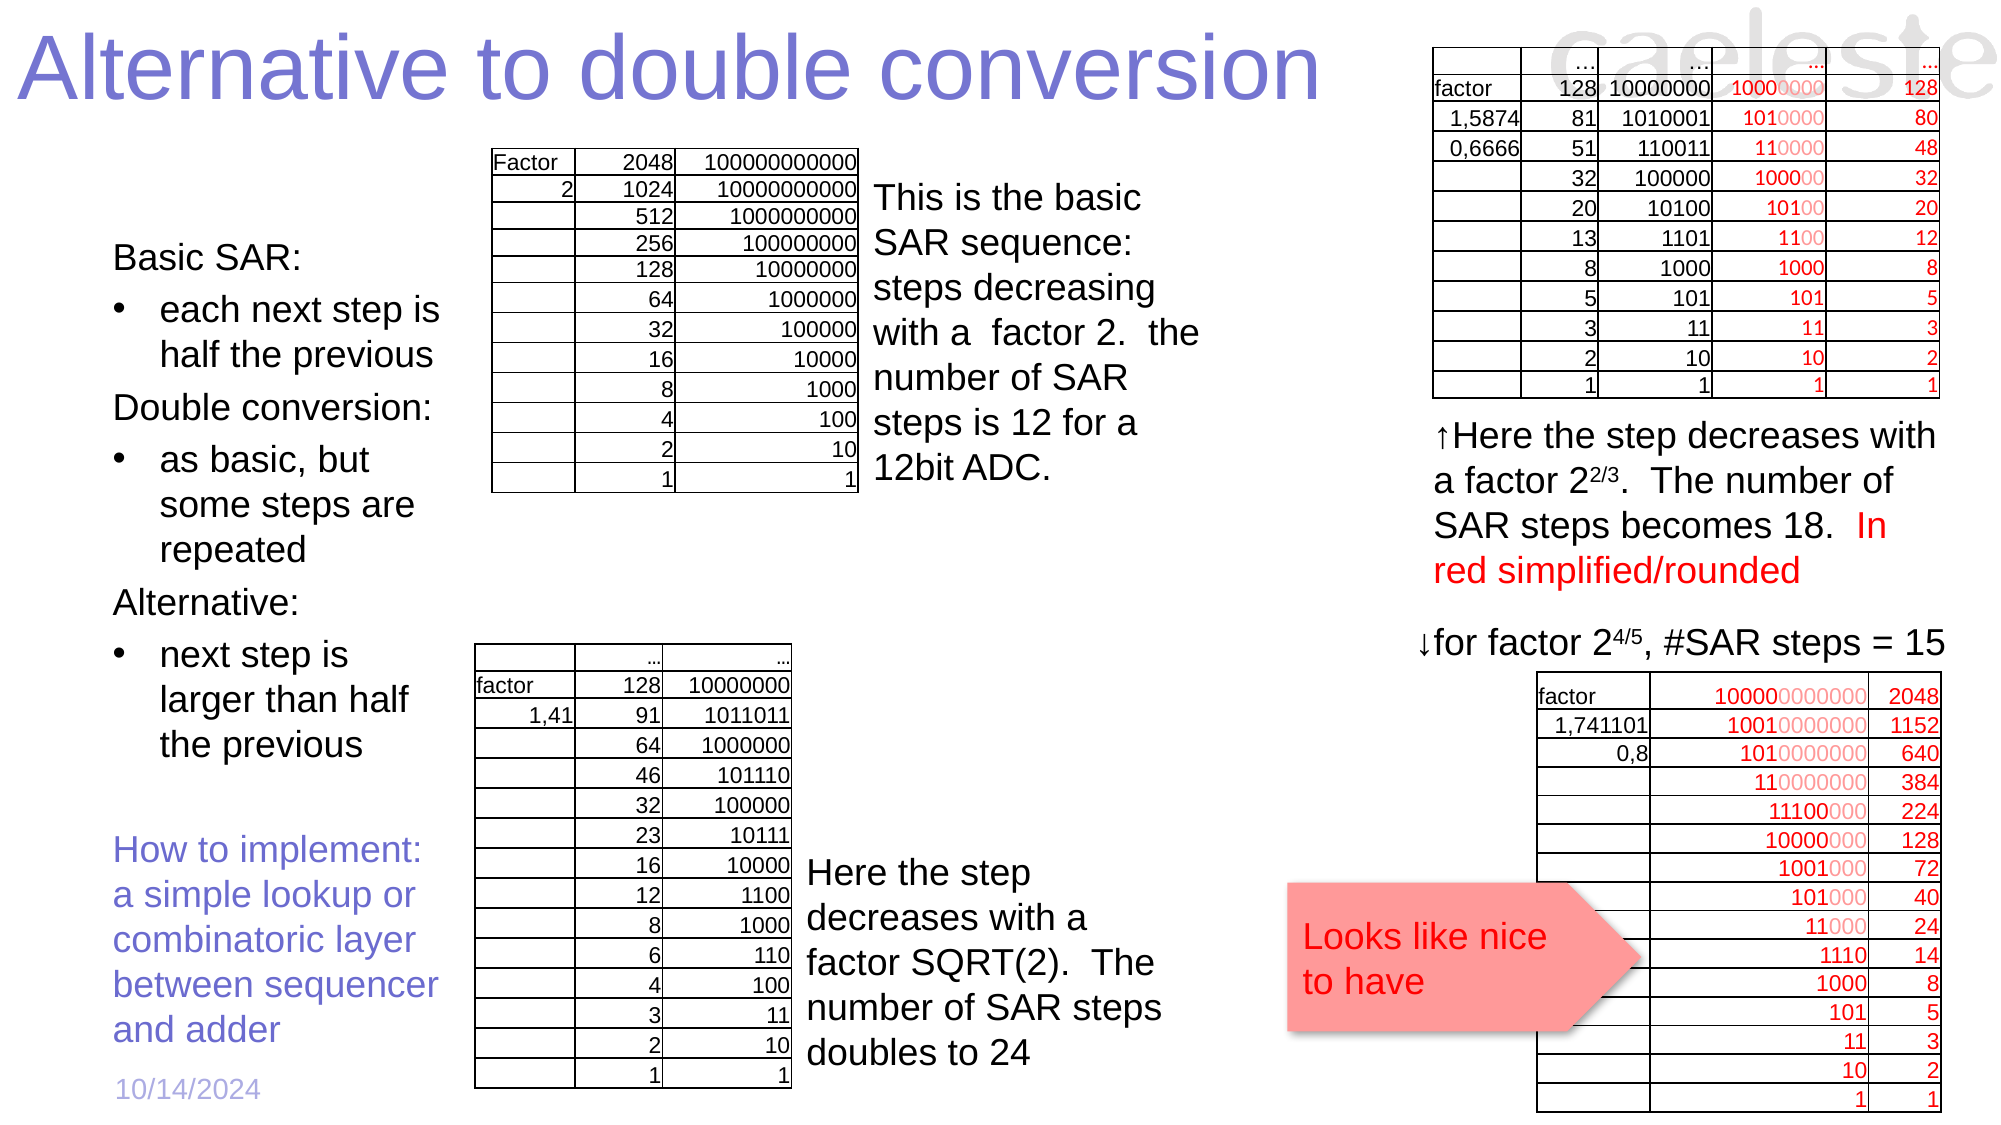

# Alternative to double conversion
|  | … | … | … | … |
| --- | --- | --- | --- | --- |
| factor | 128 | 10000000 | 10000000 | 128 |
| 1,5874 | 81 | 1010001 | 1010000 | 80 |
| 0,6666 | 51 | 110011 | 110000 | 48 |
|  | 32 | 100000 | 100000 | 32 |
|  | 20 | 10100 | 10100 | 20 |
|  | 13 | 1101 | 1100 | 12 |
|  | 8 | 1000 | 1000 | 8 |
|  | 5 | 101 | 101 | 5 |
|  | 3 | 11 | 11 | 3 |
|  | 2 | 10 | 10 | 2 |
|  | 1 | 1 | 1 | 1 |
| Factor | 2048 | 100000000000 |
| --- | --- | --- |
| 2 | 1024 | 10000000000 |
|  | 512 | 1000000000 |
|  | 256 | 100000000 |
|  | 128 | 10000000 |
|  | 64 | 1000000 |
|  | 32 | 100000 |
|  | 16 | 10000 |
|  | 8 | 1000 |
|  | 4 | 100 |
|  | 2 | 10 |
|  | 1 | 1 |
This is the basic SAR sequence: steps decreasing with a  factor 2.  the number of SAR steps is 12 for a 12bit ADC.
Basic SAR:
each next step is half the previous
Double conversion:
as basic, but some steps are repeated
Alternative:
next step is larger than half the previous

How to implement: a simple lookup or combinatoric layer between sequencer and adder

↑Here the step decreases with a factor 22/3.  The number of SAR steps becomes 18.  In red simplified/rounded
↓for factor 24/5, #SAR steps = 15
|  | … | … |
| --- | --- | --- |
| factor | 128 | 10000000 |
| 1,41 | 91 | 1011011 |
|  | 64 | 1000000 |
|  | 46 | 101110 |
|  | 32 | 100000 |
|  | 23 | 10111 |
|  | 16 | 10000 |
|  | 12 | 1100 |
|  | 8 | 1000 |
|  | 6 | 110 |
|  | 4 | 100 |
|  | 3 | 11 |
|  | 2 | 10 |
|  | 1 | 1 |
| factor | 100000000000 | 2048 |
| --- | --- | --- |
| 1,741101 | 10010000000 | 1152 |
| 0,8 | 1010000000 | 640 |
|  | 110000000 | 384 |
|  | 11100000 | 224 |
|  | 10000000 | 128 |
|  | 1001000 | 72 |
|  | 101000 | 40 |
|  | 11000 | 24 |
|  | 1110 | 14 |
|  | 1000 | 8 |
|  | 101 | 5 |
|  | 11 | 3 |
|  | 10 | 2 |
|  | 1 | 1 |
Here the step decreases with a factor SQRT(2).  The number of SAR steps doubles to 24
Looks like nice to have
10/14/2024